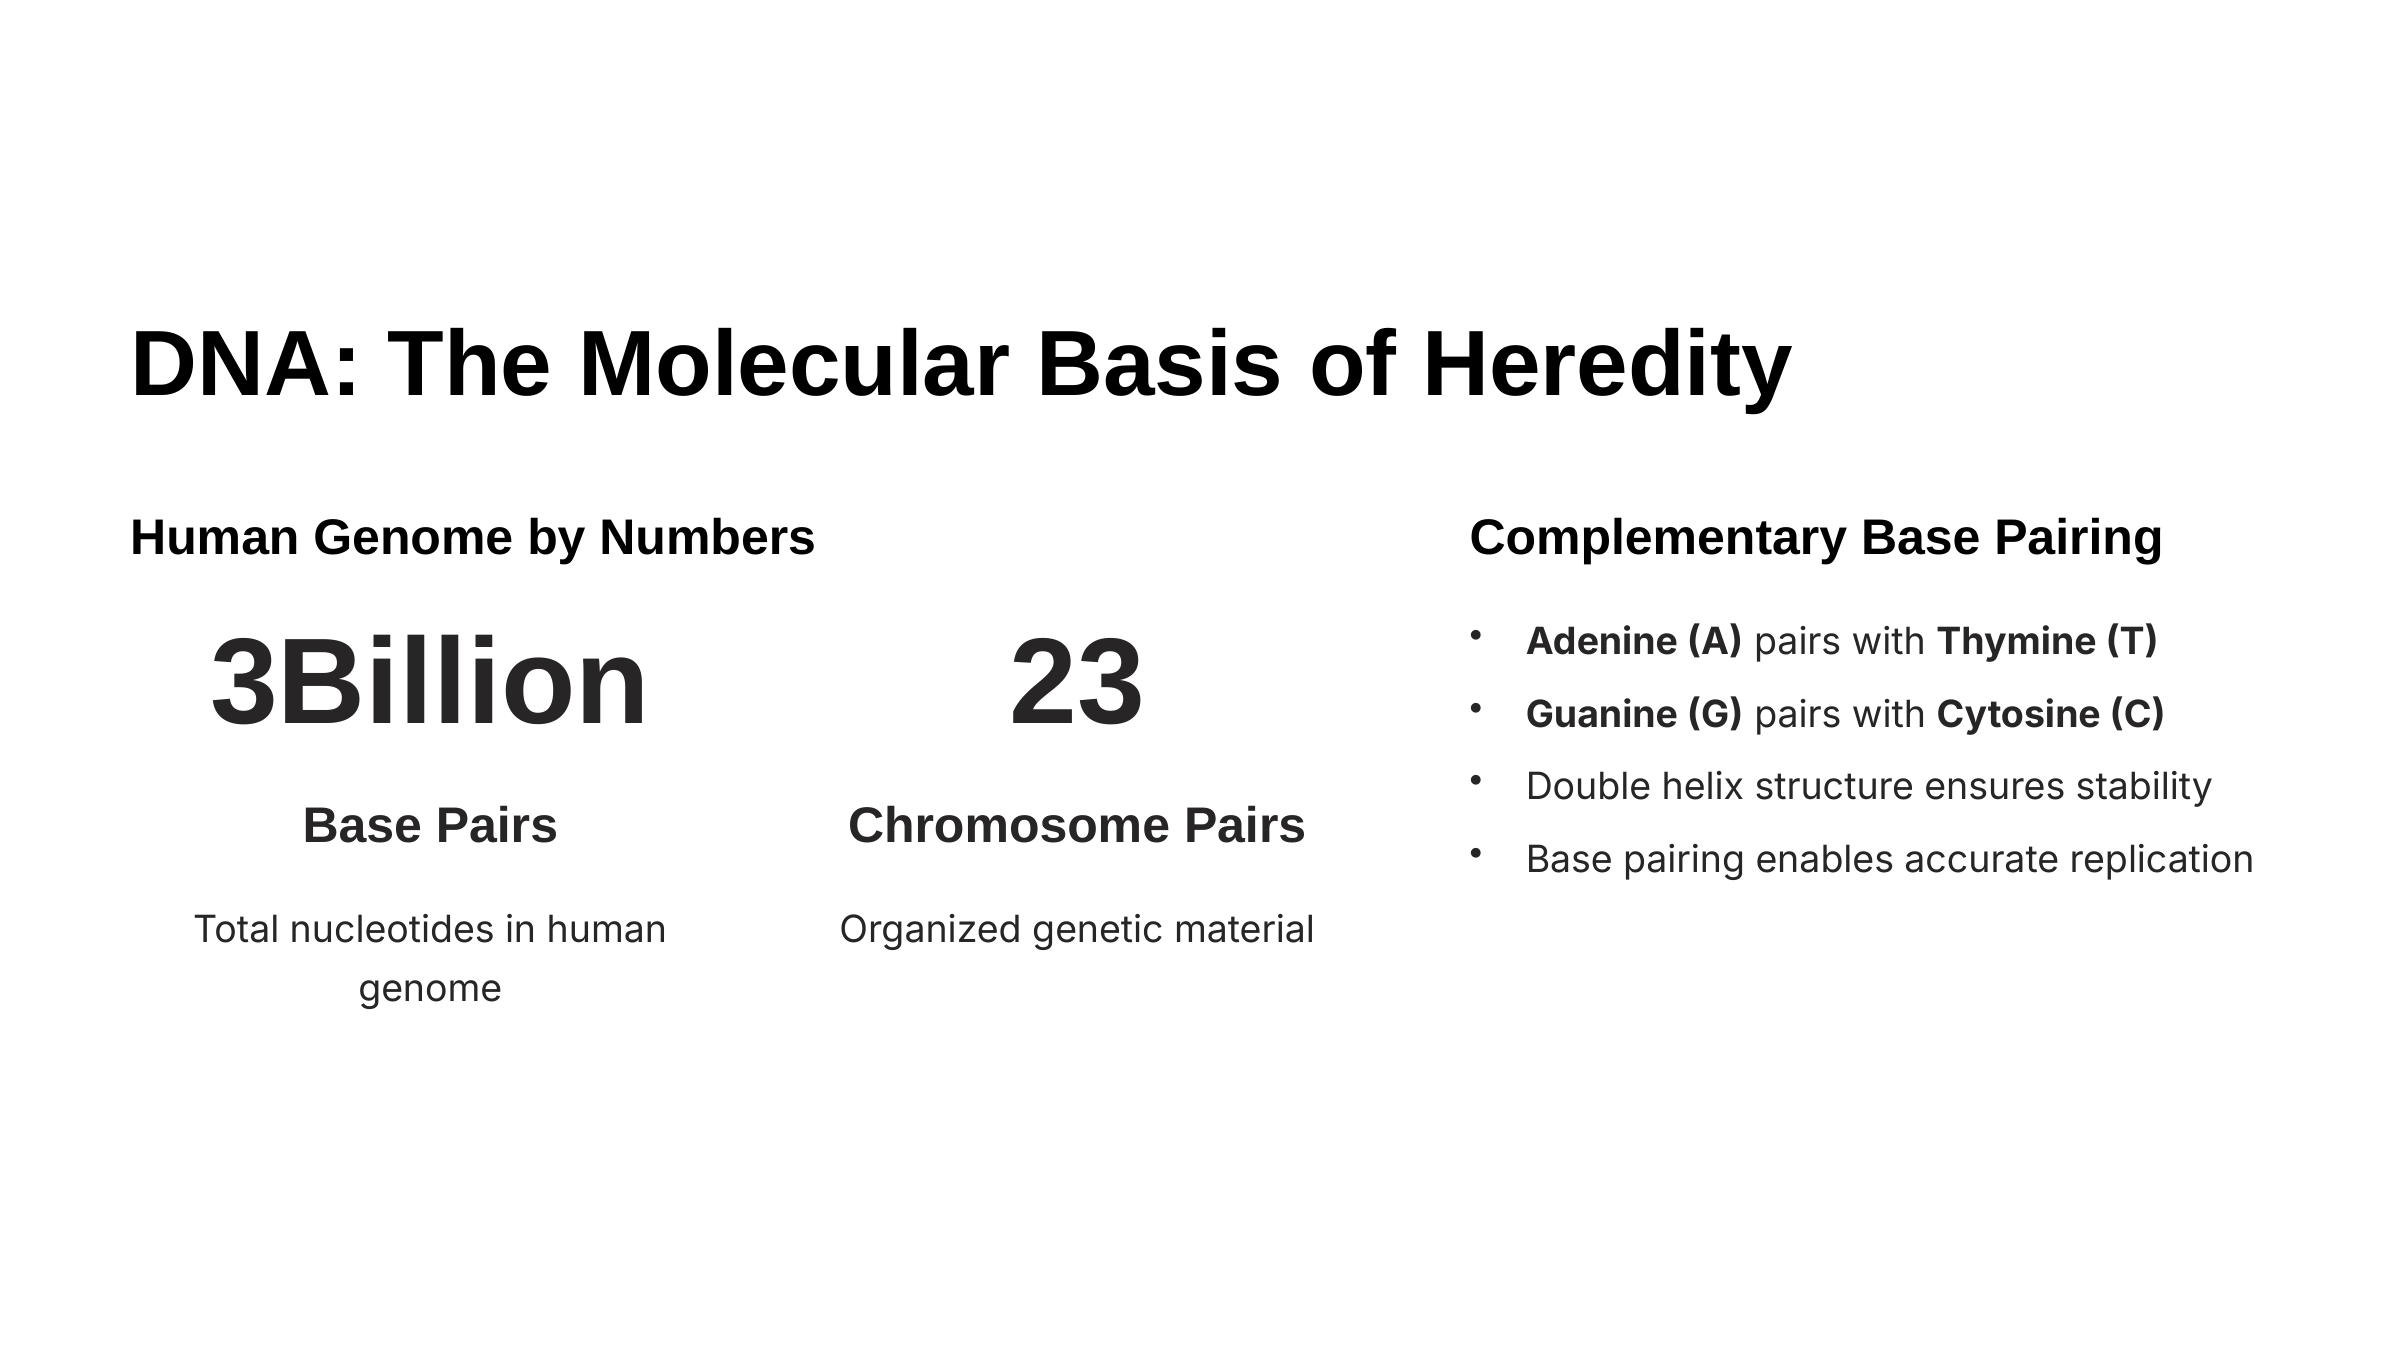

DNA: The Molecular Basis of Heredity
Human Genome by Numbers
Complementary Base Pairing
Adenine (A) pairs with Thymine (T)
3Billion
23
Guanine (G) pairs with Cytosine (C)
Double helix structure ensures stability
Base Pairs
Chromosome Pairs
Base pairing enables accurate replication
Total nucleotides in human genome
Organized genetic material